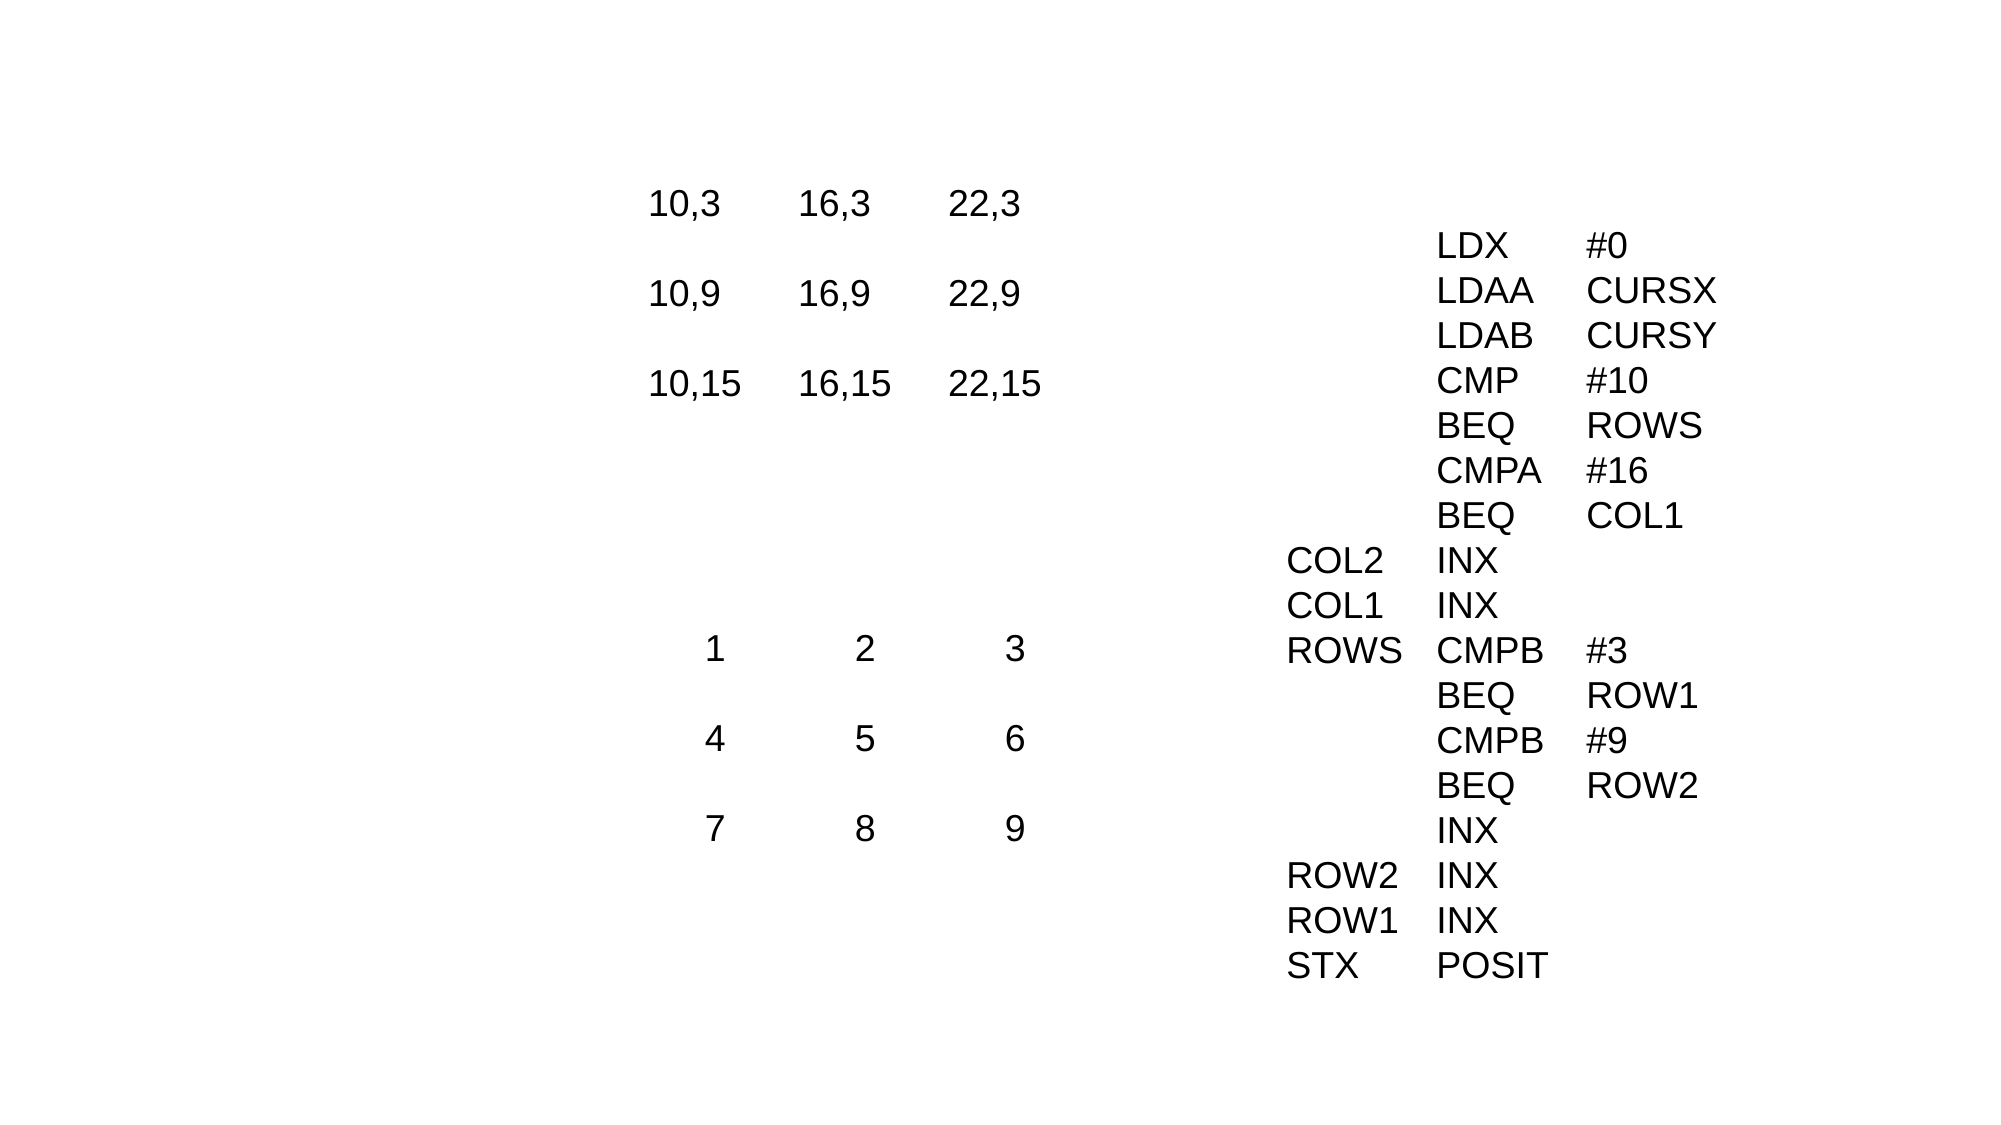

10,3	16,3	22,3

10,9	16,9	22,9

10,15	16,15	22,15
	LDX	#0
	LDAA	CURSX
	LDAB	CURSY
	CMP	#10
	BEQ	ROWS
	CMPA	#16
	BEQ	COL1
COL2	INX
COL1	INX
ROWS	CMPB	#3
	BEQ	ROW1
	CMPB	#9
	BEQ	ROW2
	INX
ROW2	INX
ROW1	INX
STX	POSIT

1	2	3

4	5	6

7	8	9